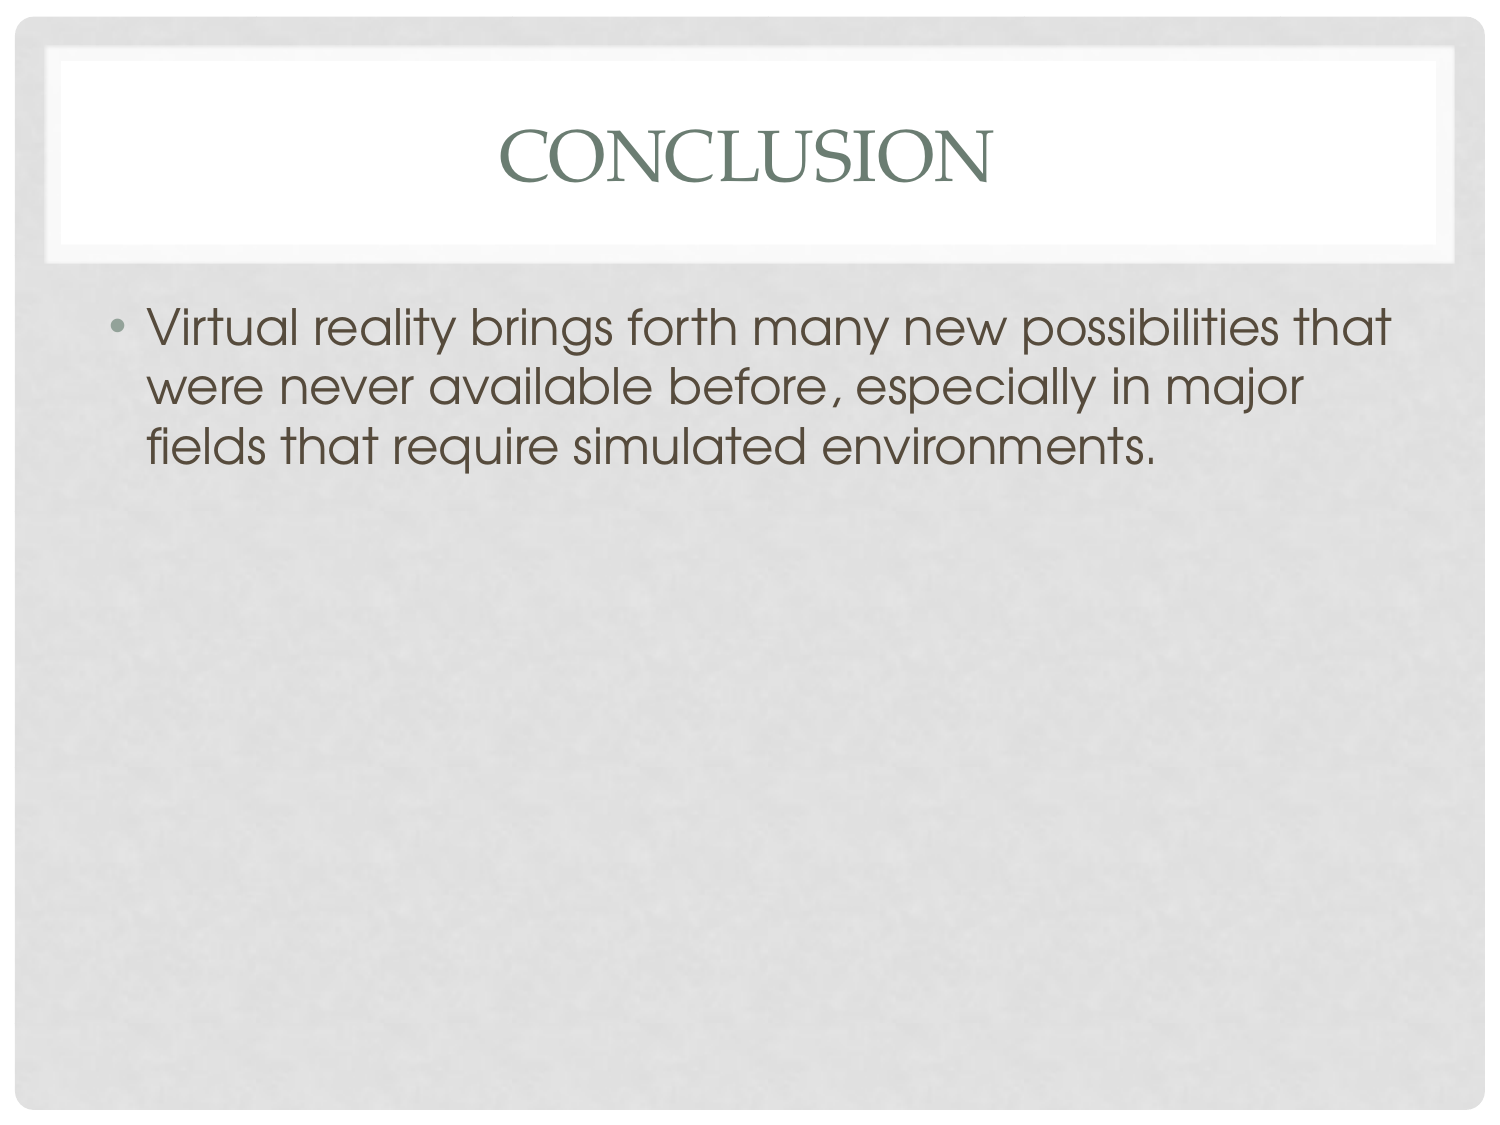

# Conclusion
Virtual reality brings forth many new possibilities that were never available before, especially in major fields that require simulated environments.